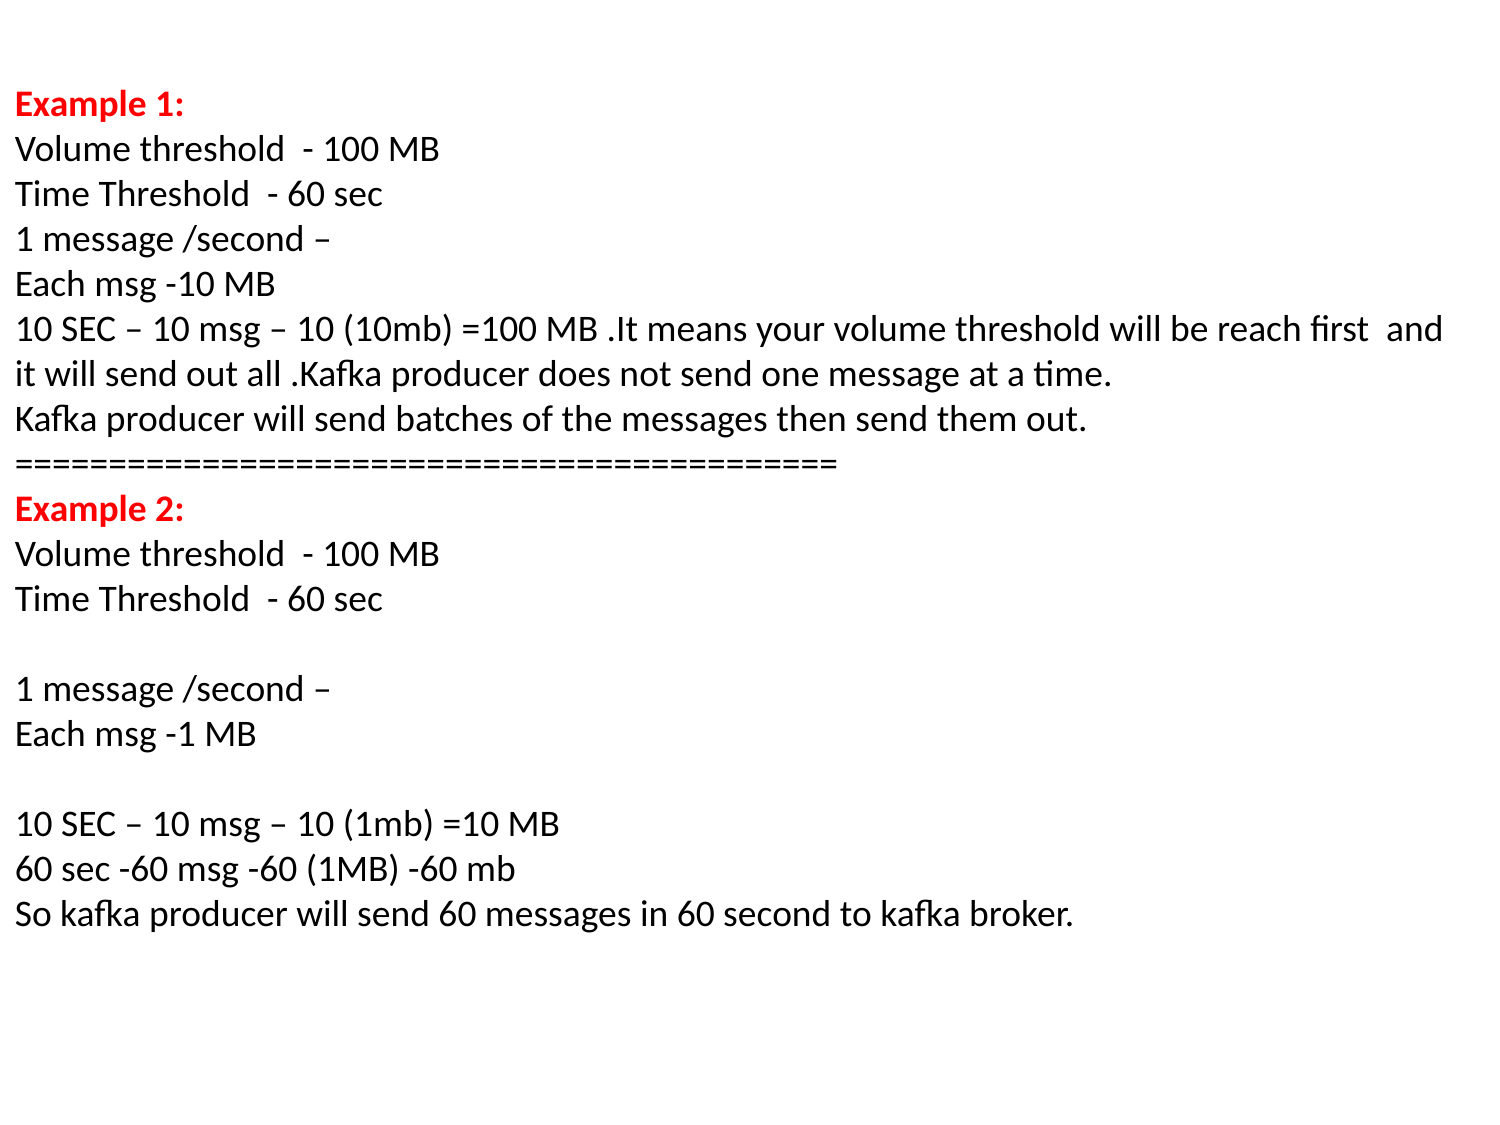

Example 1:
Volume threshold  - 100 MB
Time Threshold  - 60 sec
1 message /second –
Each msg -10 MB
10 SEC – 10 msg – 10 (10mb) =100 MB .It means your volume threshold will be reach first  and it will send out all .Kafka producer does not send one message at a time.
Kafka producer will send batches of the messages then send them out.
============================================
Example 2:
Volume threshold  - 100 MB
Time Threshold  - 60 sec

1 message /second –
Each msg -1 MB

10 SEC – 10 msg – 10 (1mb) =10 MB
60 sec -60 msg -60 (1MB) -60 mb
So kafka producer will send 60 messages in 60 second to kafka broker.